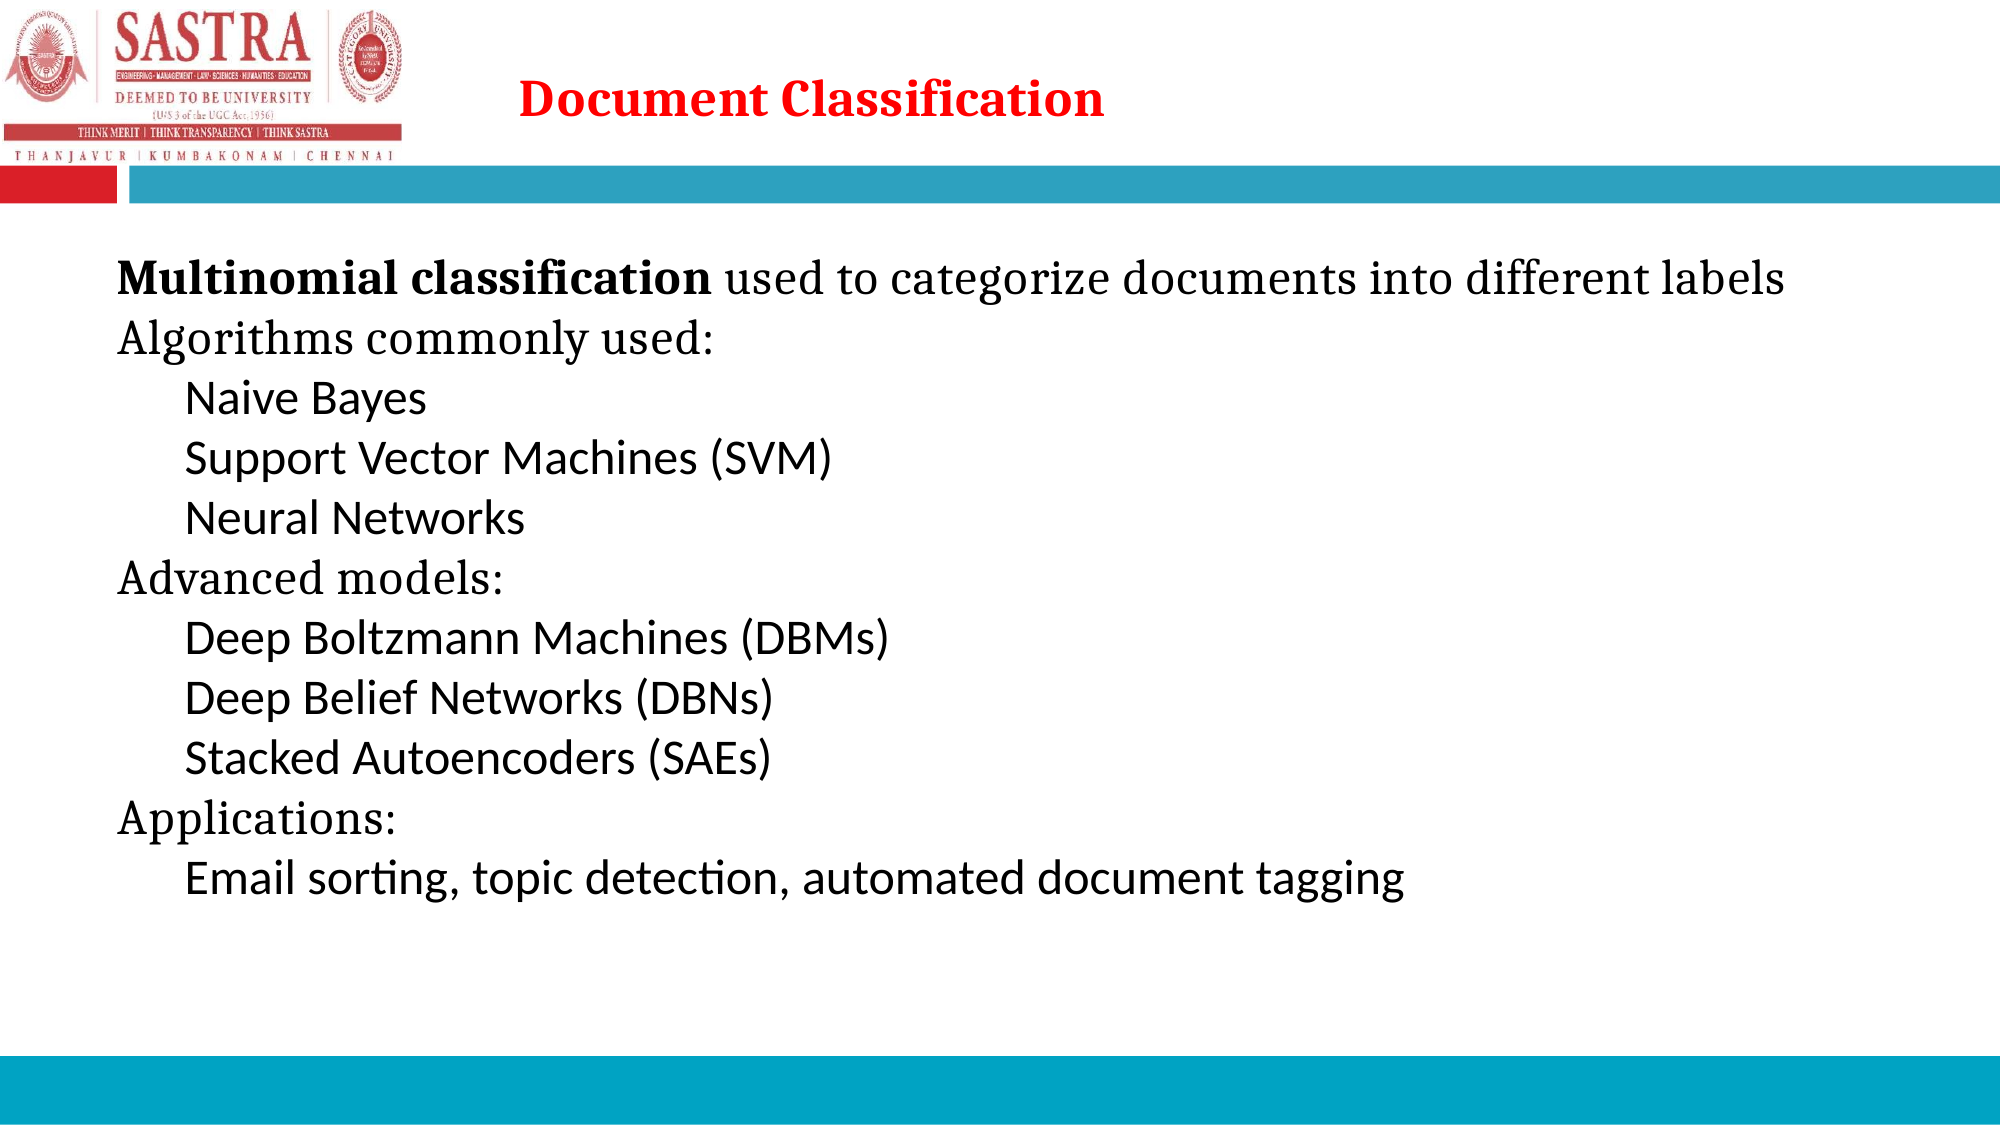

# Document Classification
Multinomial classification used to categorize documents into different labels
Algorithms commonly used:
Naive Bayes
Support Vector Machines (SVM)
Neural Networks
Advanced models:
Deep Boltzmann Machines (DBMs)
Deep Belief Networks (DBNs)
Stacked Autoencoders (SAEs)
Applications:
Email sorting, topic detection, automated document tagging